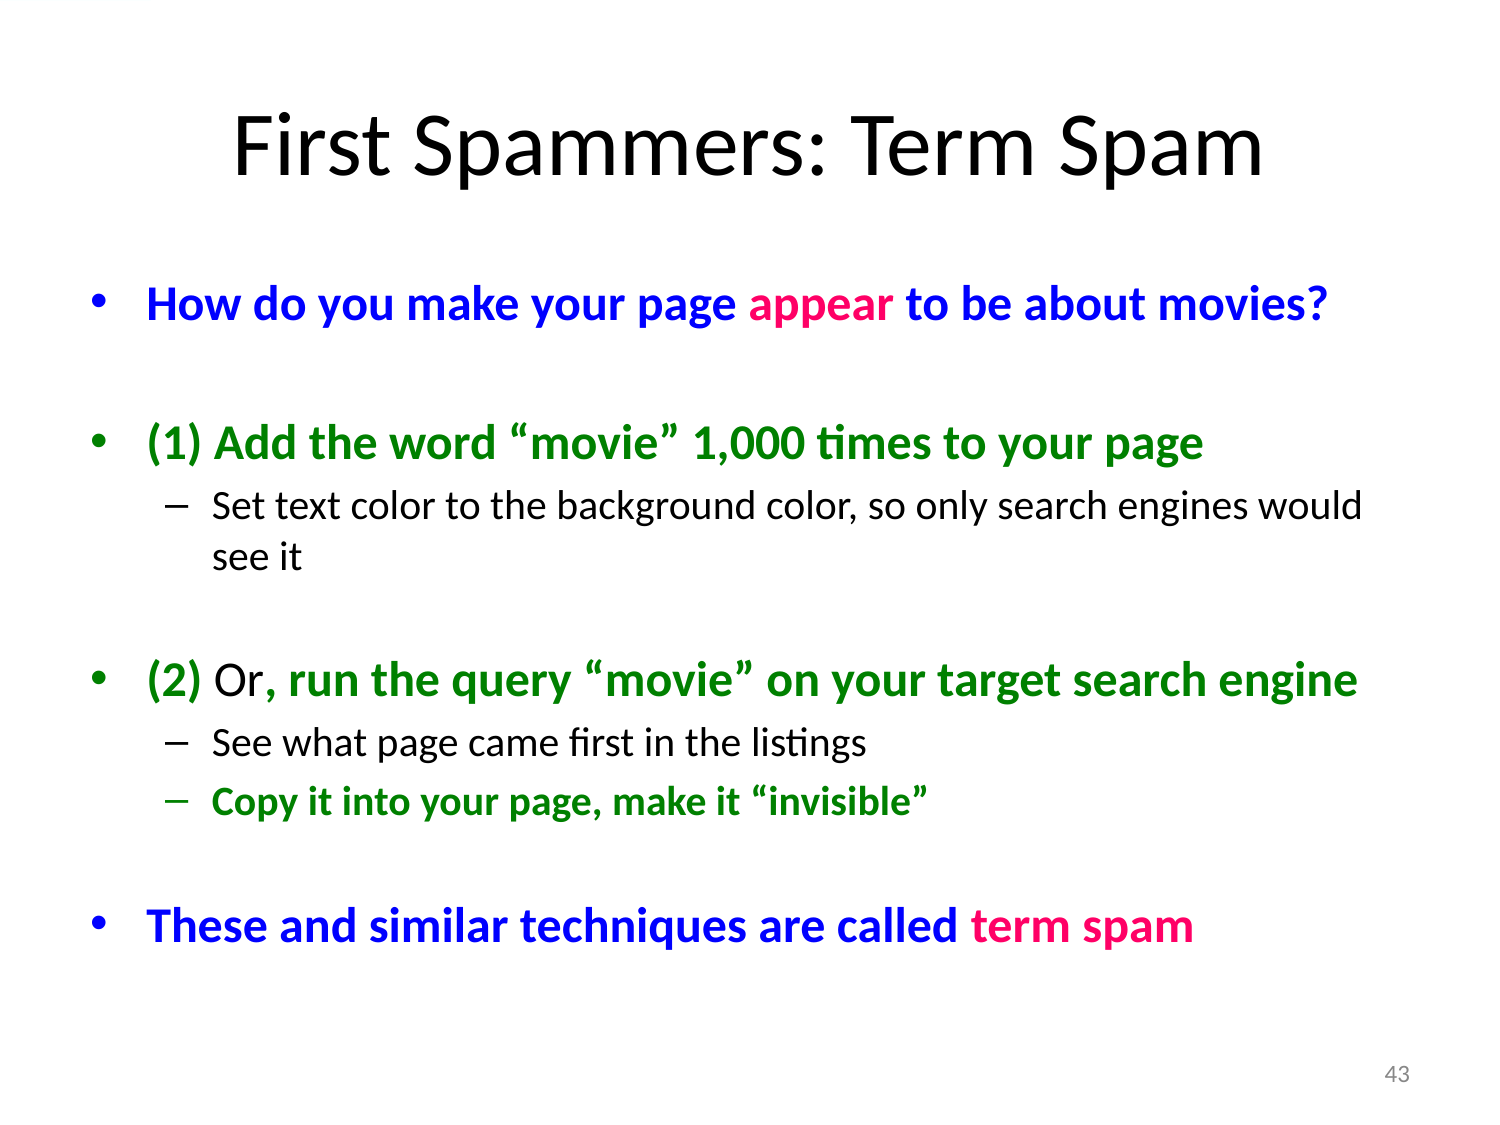

# First Spammers: Term Spam
How do you make your page appear to be about movies?

(1) Add the word “movie” 1,000 times to your page
Set text color to the background color, so only search engines would see it

(2) Or, run the query “movie” on your target search engine
See what page came first in the listings
Copy it into your page, make it “invisible”

These and similar techniques are called term spam

43